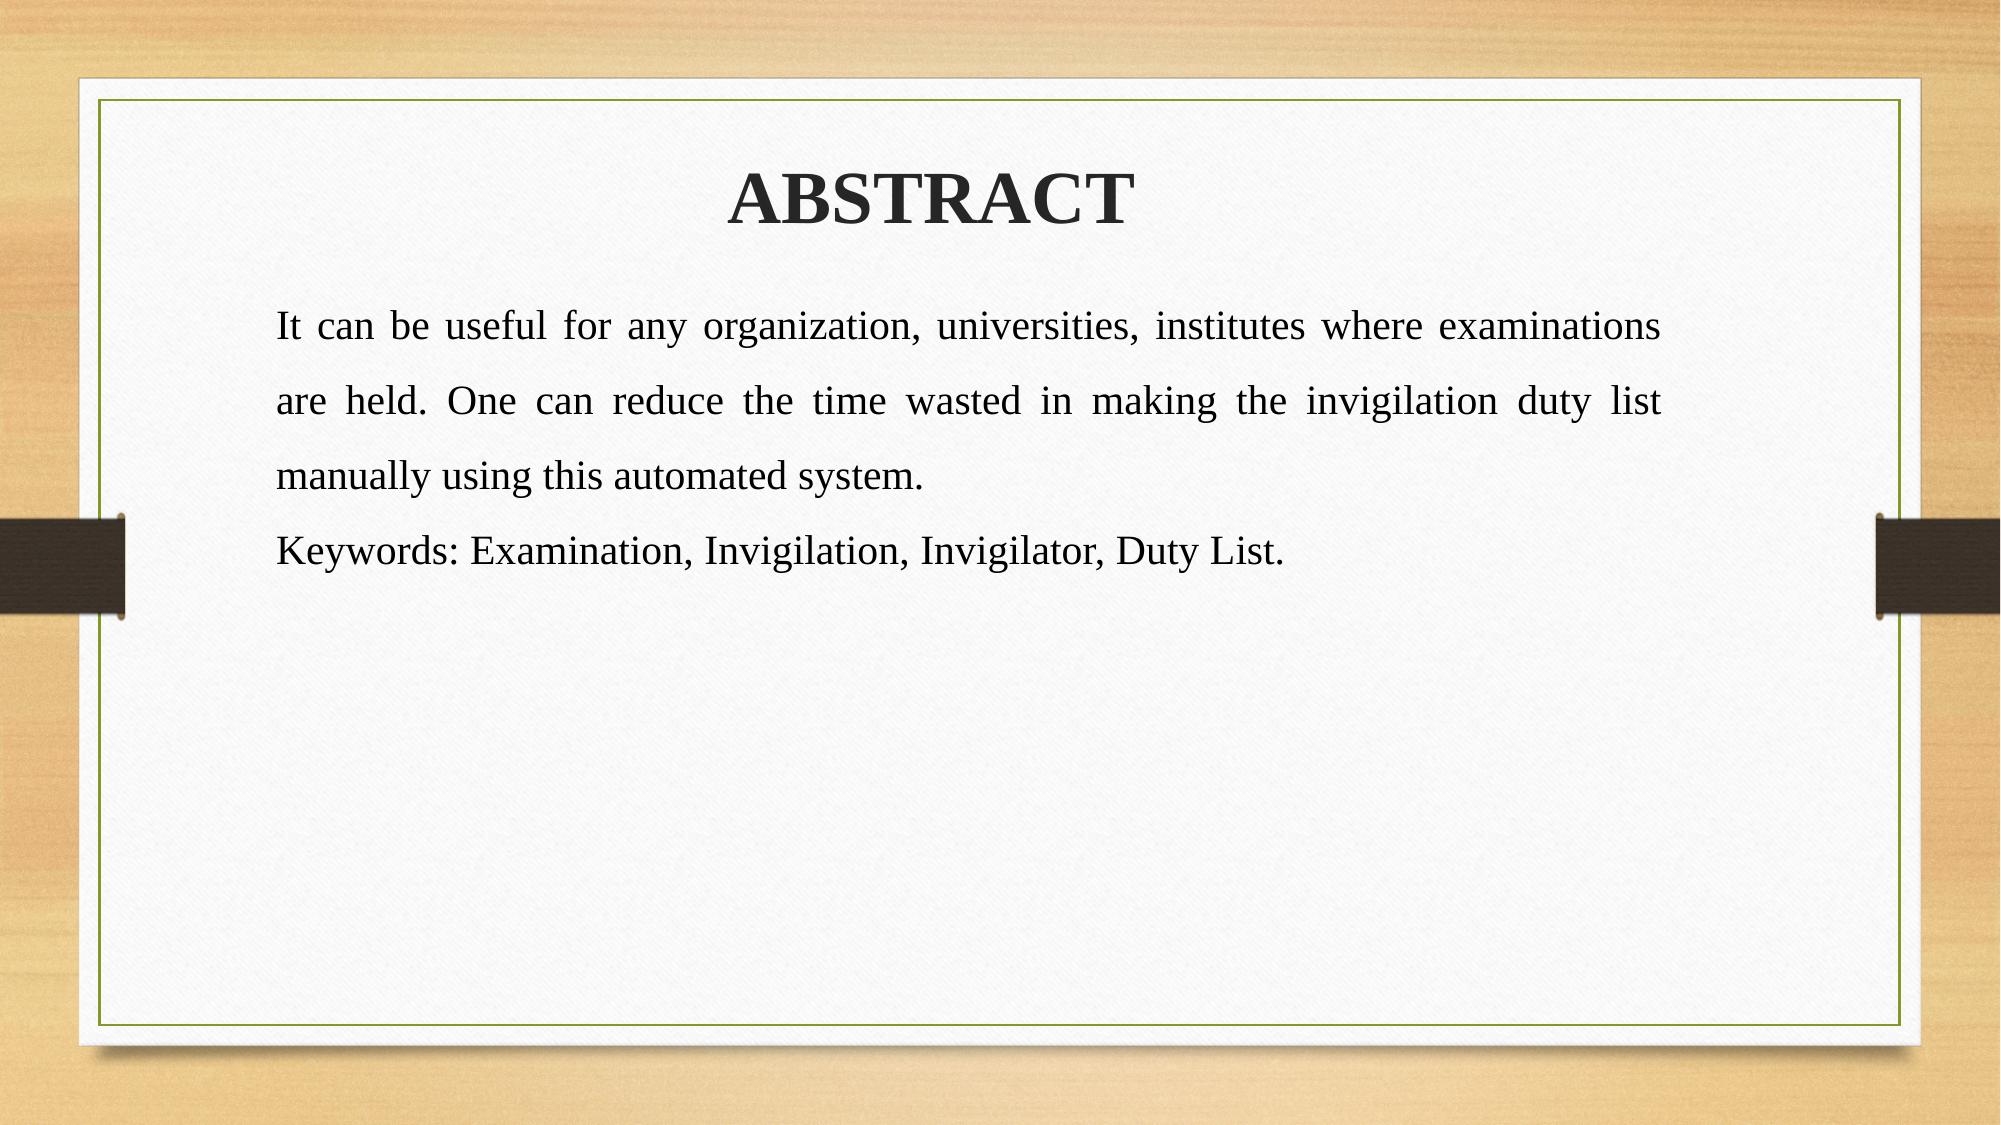

ABSTRACT
It can be useful for any organization, universities, institutes where examinations are held. One can reduce the time wasted in making the invigilation duty list manually using this automated system.
Keywords: Examination, Invigilation, Invigilator, Duty List.